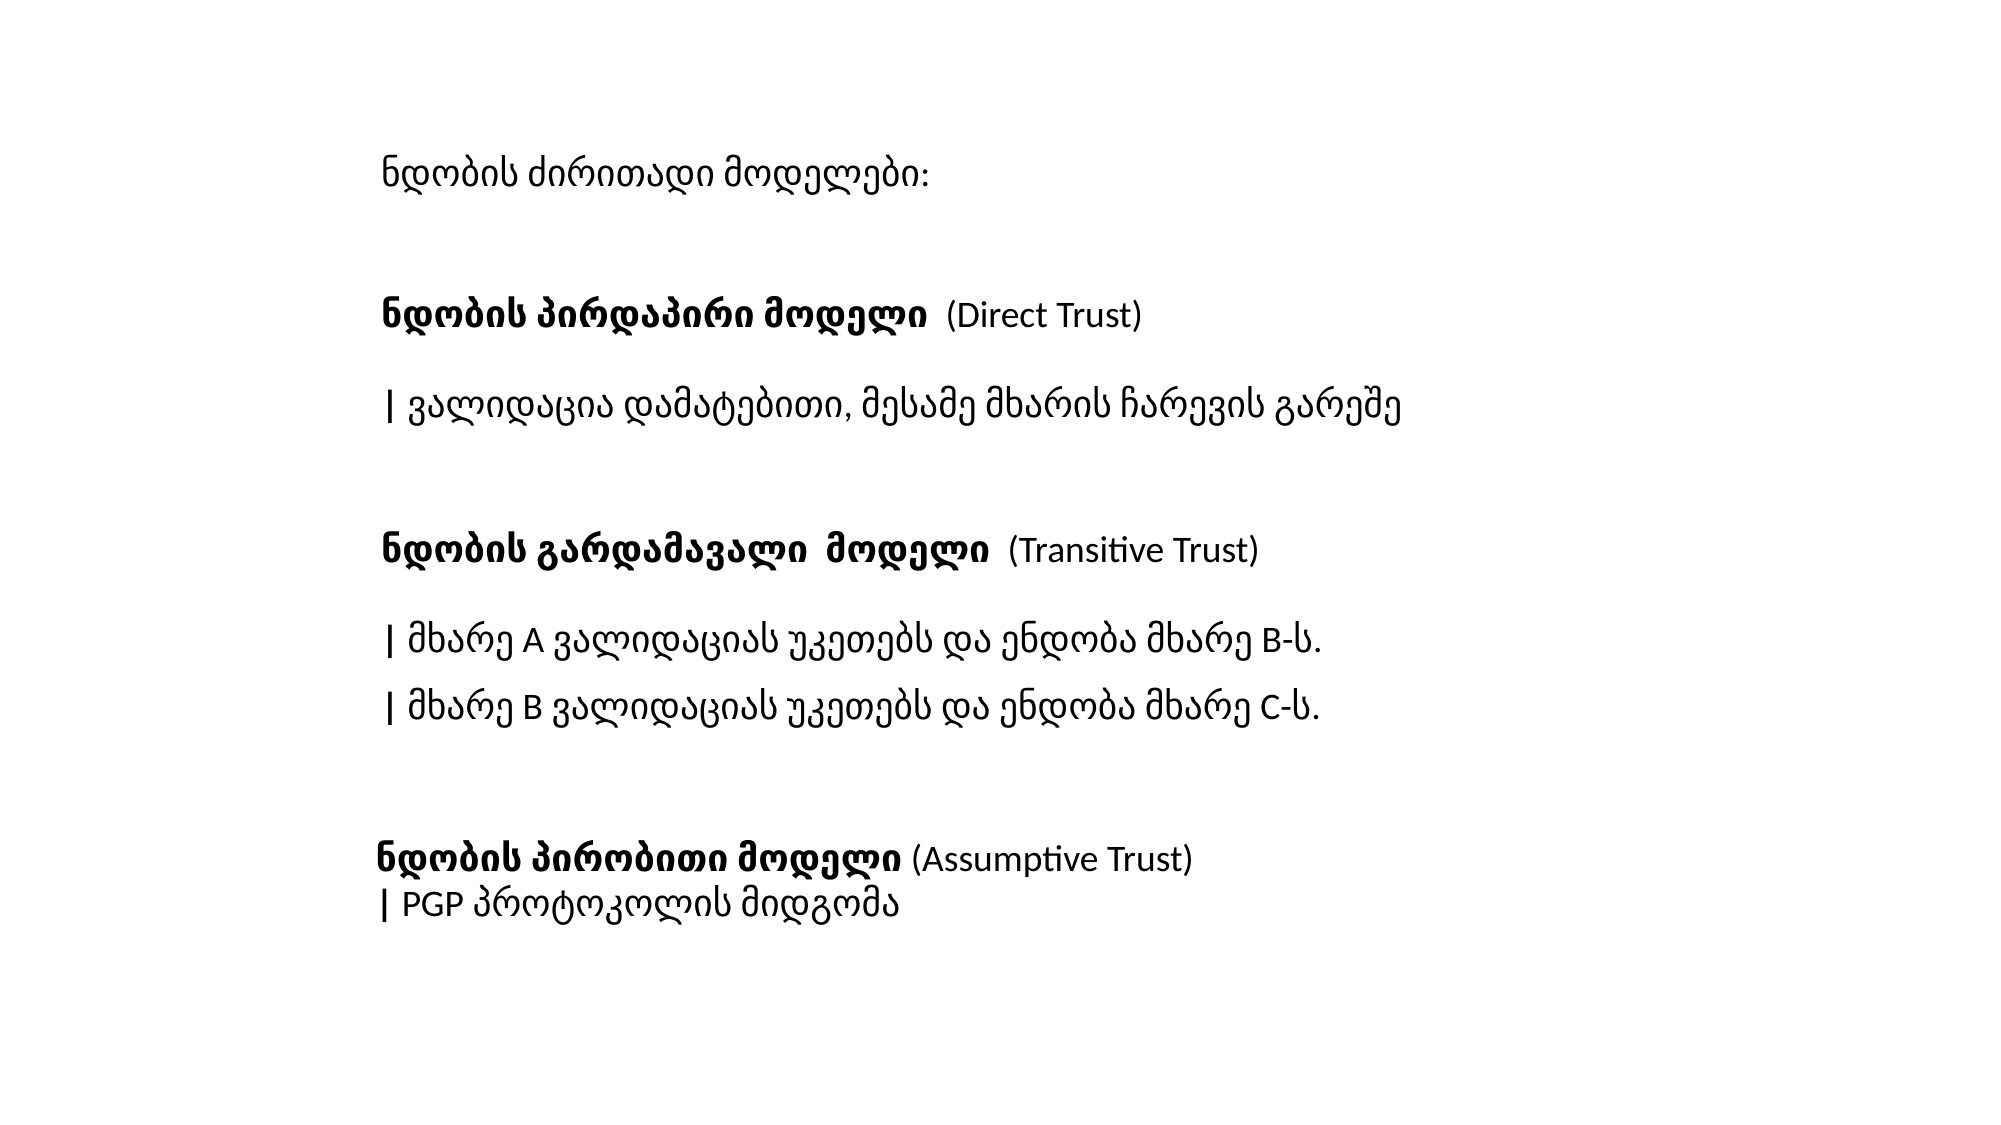

ნდობის ძირითადი მოდელები:
ნდობის პირდაპირი მოდელი  (Direct Trust)
| ვალიდაცია დამატებითი, მესამე მხარის ჩარევის გარეშე
ნდობის გარდამავალი  მოდელი  (Transitive Trust)
| მხარე A ვალიდაციას უკეთებს და ენდობა მხარე B-ს.
| მხარე B ვალიდაციას უკეთებს და ენდობა მხარე C-ს.
ნდობის პირობითი მოდელი (Assumptive Trust)
| PGP პროტოკოლის მიდგომა